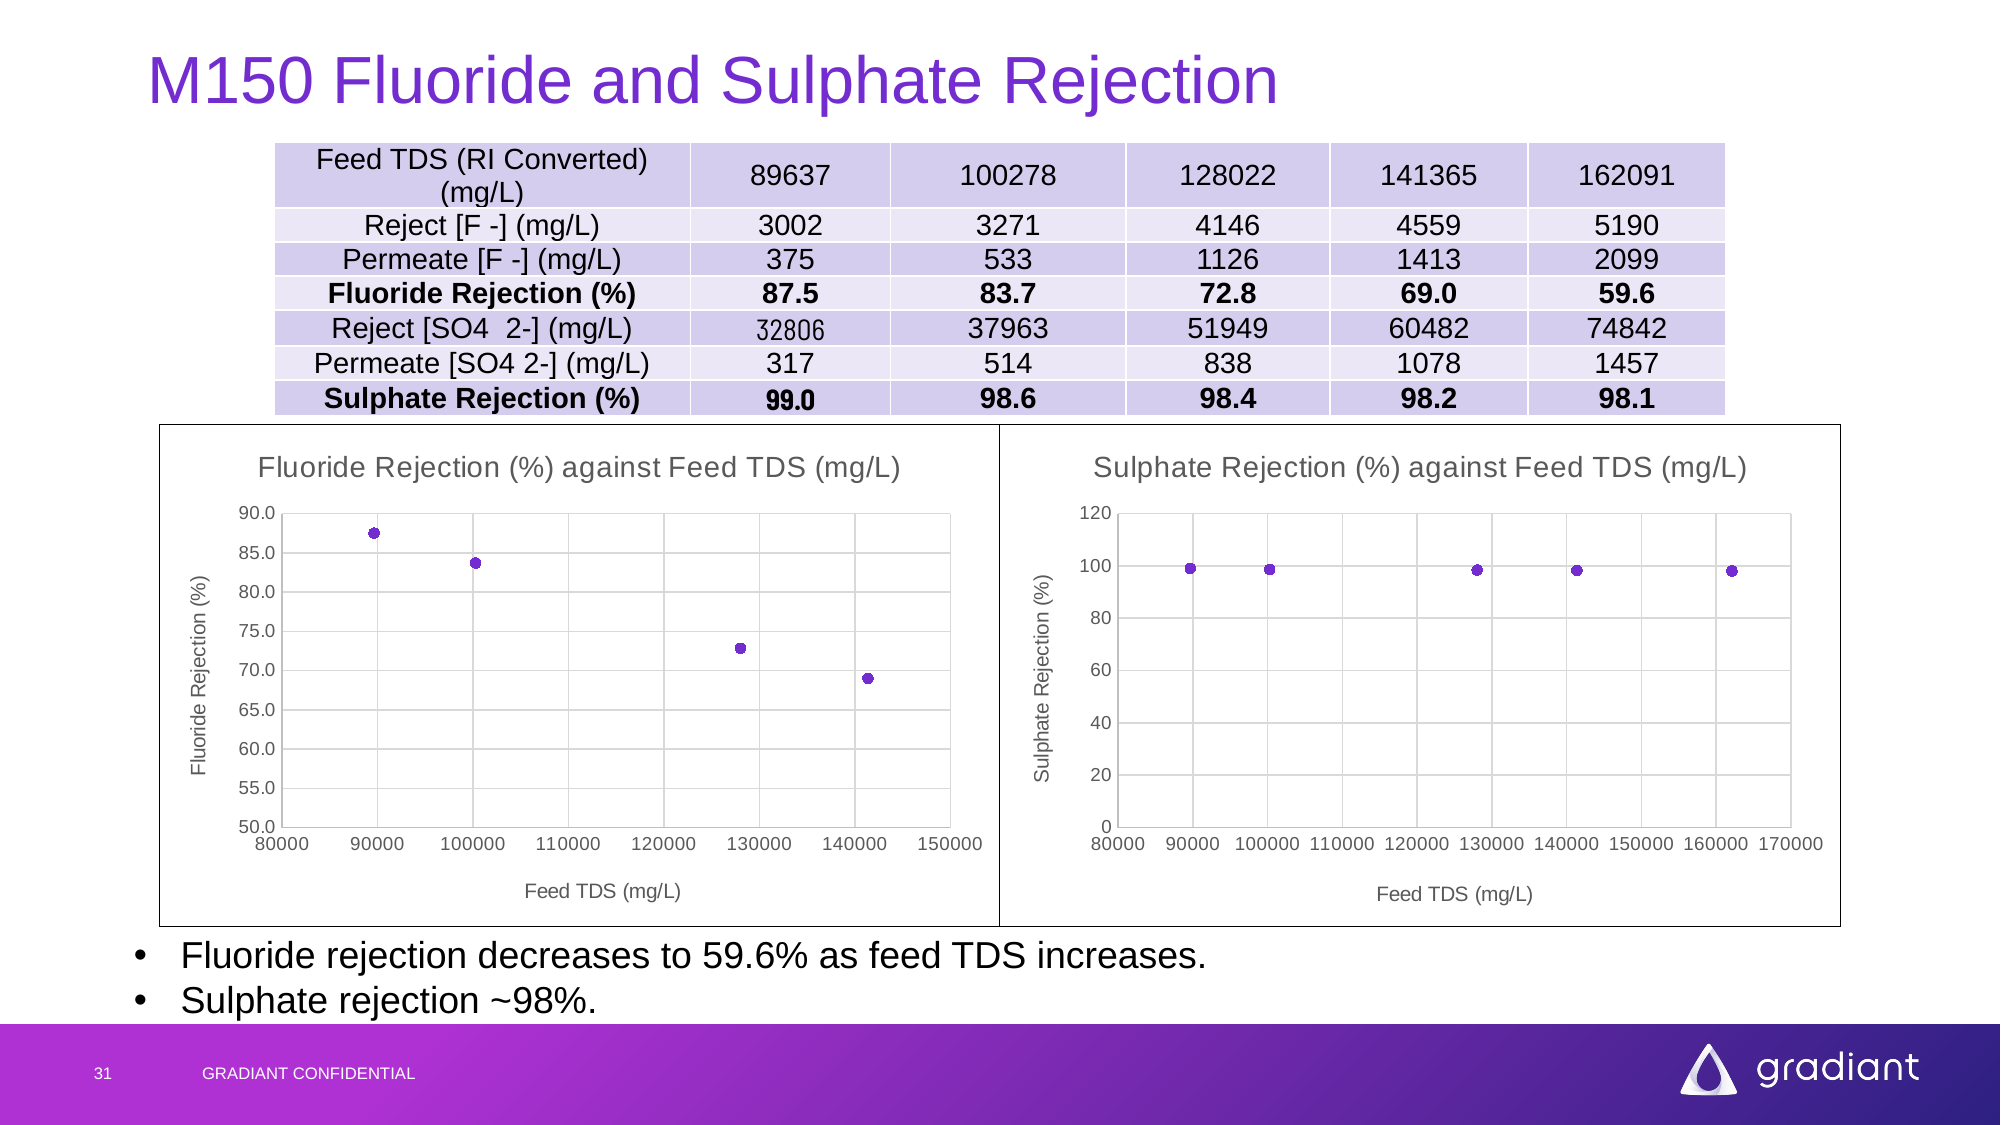

# M150 Fluoride and Sulphate Rejection
| Feed TDS (RI Converted) (mg/L) | 89637 | 100278 | 128022 | 141365 | 162091 |
| --- | --- | --- | --- | --- | --- |
| Reject [F -] (mg/L) | 3002 | 3271 | 4146 | 4559 | 5190 |
| Permeate [F -] (mg/L) | 375 | 533 | 1126 | 1413 | 2099 |
| Fluoride Rejection (%) | 87.5 | 83.7 | 72.8 | 69.0 | 59.6 |
| Reject [SO4 2-] (mg/L) | 32806 | 37963 | 51949 | 60482 | 74842 |
| Permeate [SO4 2-] (mg/L) | 317 | 514 | 838 | 1078 | 1457 |
| Sulphate Rejection (%) | 99.0 | 98.6 | 98.4 | 98.2 | 98.1 |

### Chart:

| Category |  |
|---|---|

### Chart:

| Category |  |
|---|---|
Fluoride rejection decreases to 59.6% as feed TDS increases.
Sulphate rejection ~98%.
31
GRADIANT CONFIDENTIAL